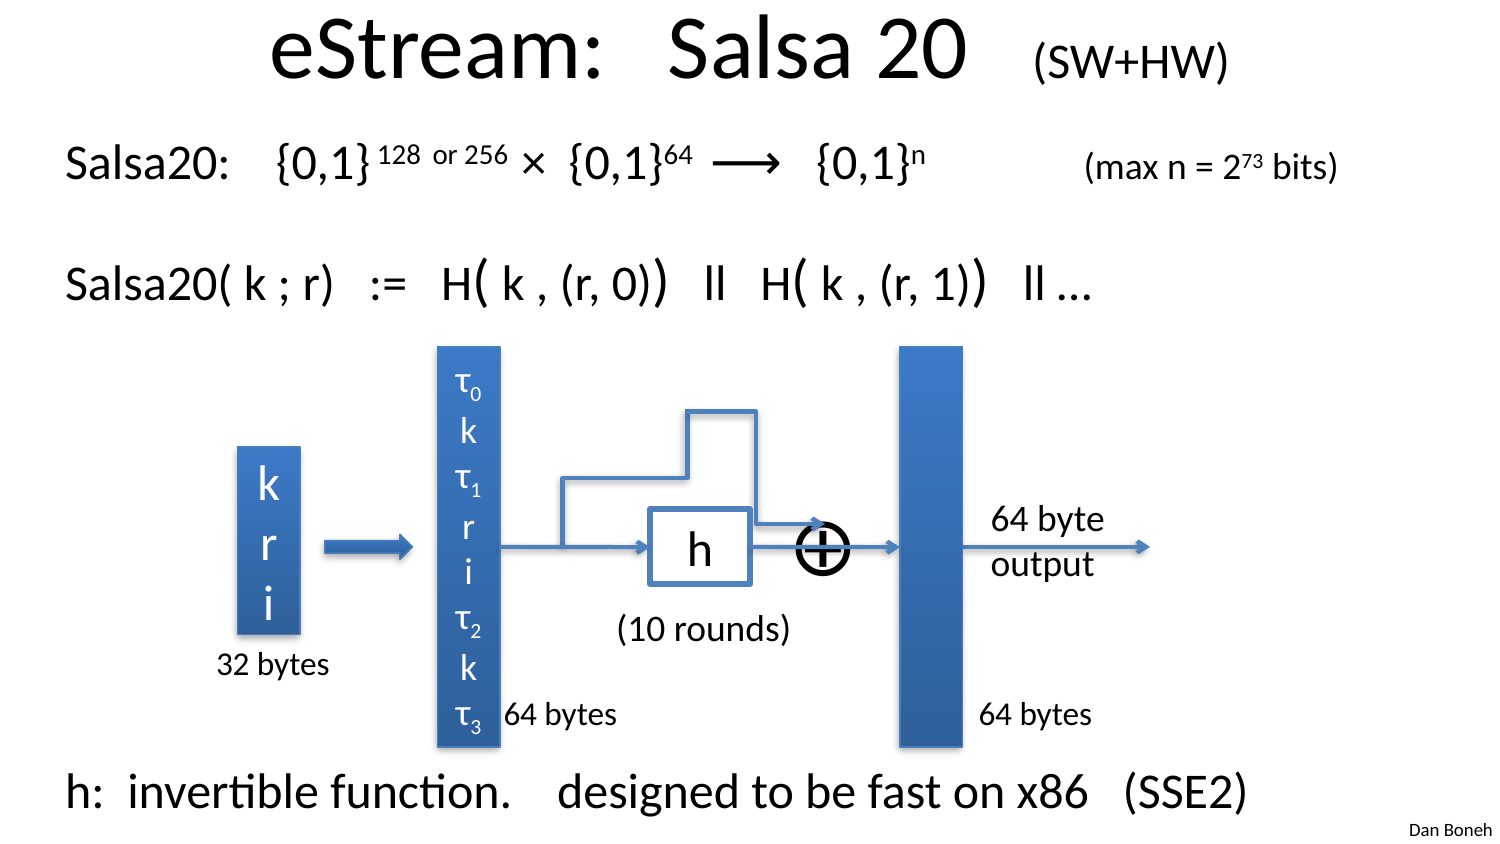

# eStream:   Salsa 20   (SW+HW)
Salsa20:    {0,1} 128 or 256  ×  {0,1}64  ⟶   {0,1}n              (max n = 273 bits)

Salsa20( k ; r)   :=   H( k , (r, 0))   ll   H( k , (r, 1))   ll …

h:  invertible function.    designed to be fast on x86   (SSE2)
τ0
k
τ1
r
i
τ2
k
τ3

64 bytes

h
(10 rounds)
64 bytes
⊕
64 byte
output
kr
i
32 bytes